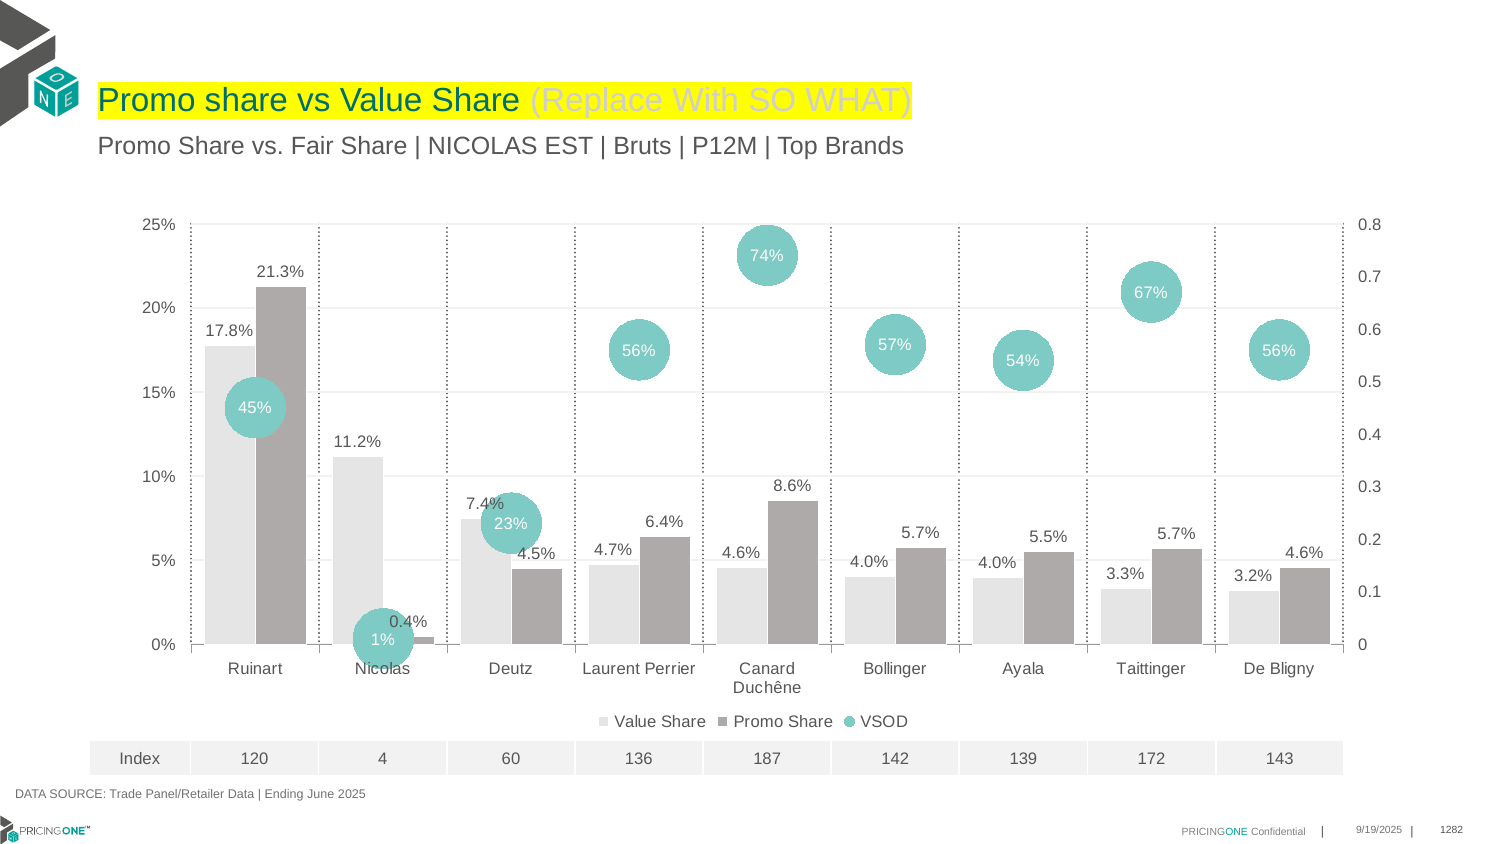

# Promo share vs Value Share (Replace With SO WHAT)
Promo Share vs. Fair Share | NICOLAS EST | Bruts | P12M | Top Brands

### Chart

| Category | Value Share | Promo Share | VSOD |
|---|---|---|---|
| Ruinart | 0.17758169589492231 | 0.21280172566573327 | 0.45 |
| Nicolas | 0.11185724641507803 | 0.004316696119783887 | 0.01 |
| Deutz | 0.07449532651954124 | 0.0447392006643408 | 0.23 |
| Laurent Perrier | 0.047288805250044405 | 0.06410230443214558 | 0.56 |
| Canard Duchêne | 0.04571225570443056 | 0.08558198178126376 | 0.74 |
| Bollinger | 0.040230817607043584 | 0.05711457346991478 | 0.57 |
| Ayala | 0.03954335751285387 | 0.055114462071305236 | 0.54 |
| Taittinger | 0.03285598383124583 | 0.05665125652567991 | 0.67 |
| De Bligny | 0.03188144193794616 | 0.045696215991776756 | 0.56 |
| Index | 120 | 4 | 60 | 136 | 187 | 142 | 139 | 172 | 143 |
| --- | --- | --- | --- | --- | --- | --- | --- | --- | --- |
DATA SOURCE: Trade Panel/Retailer Data | Ending June 2025

9/19/2025
1282